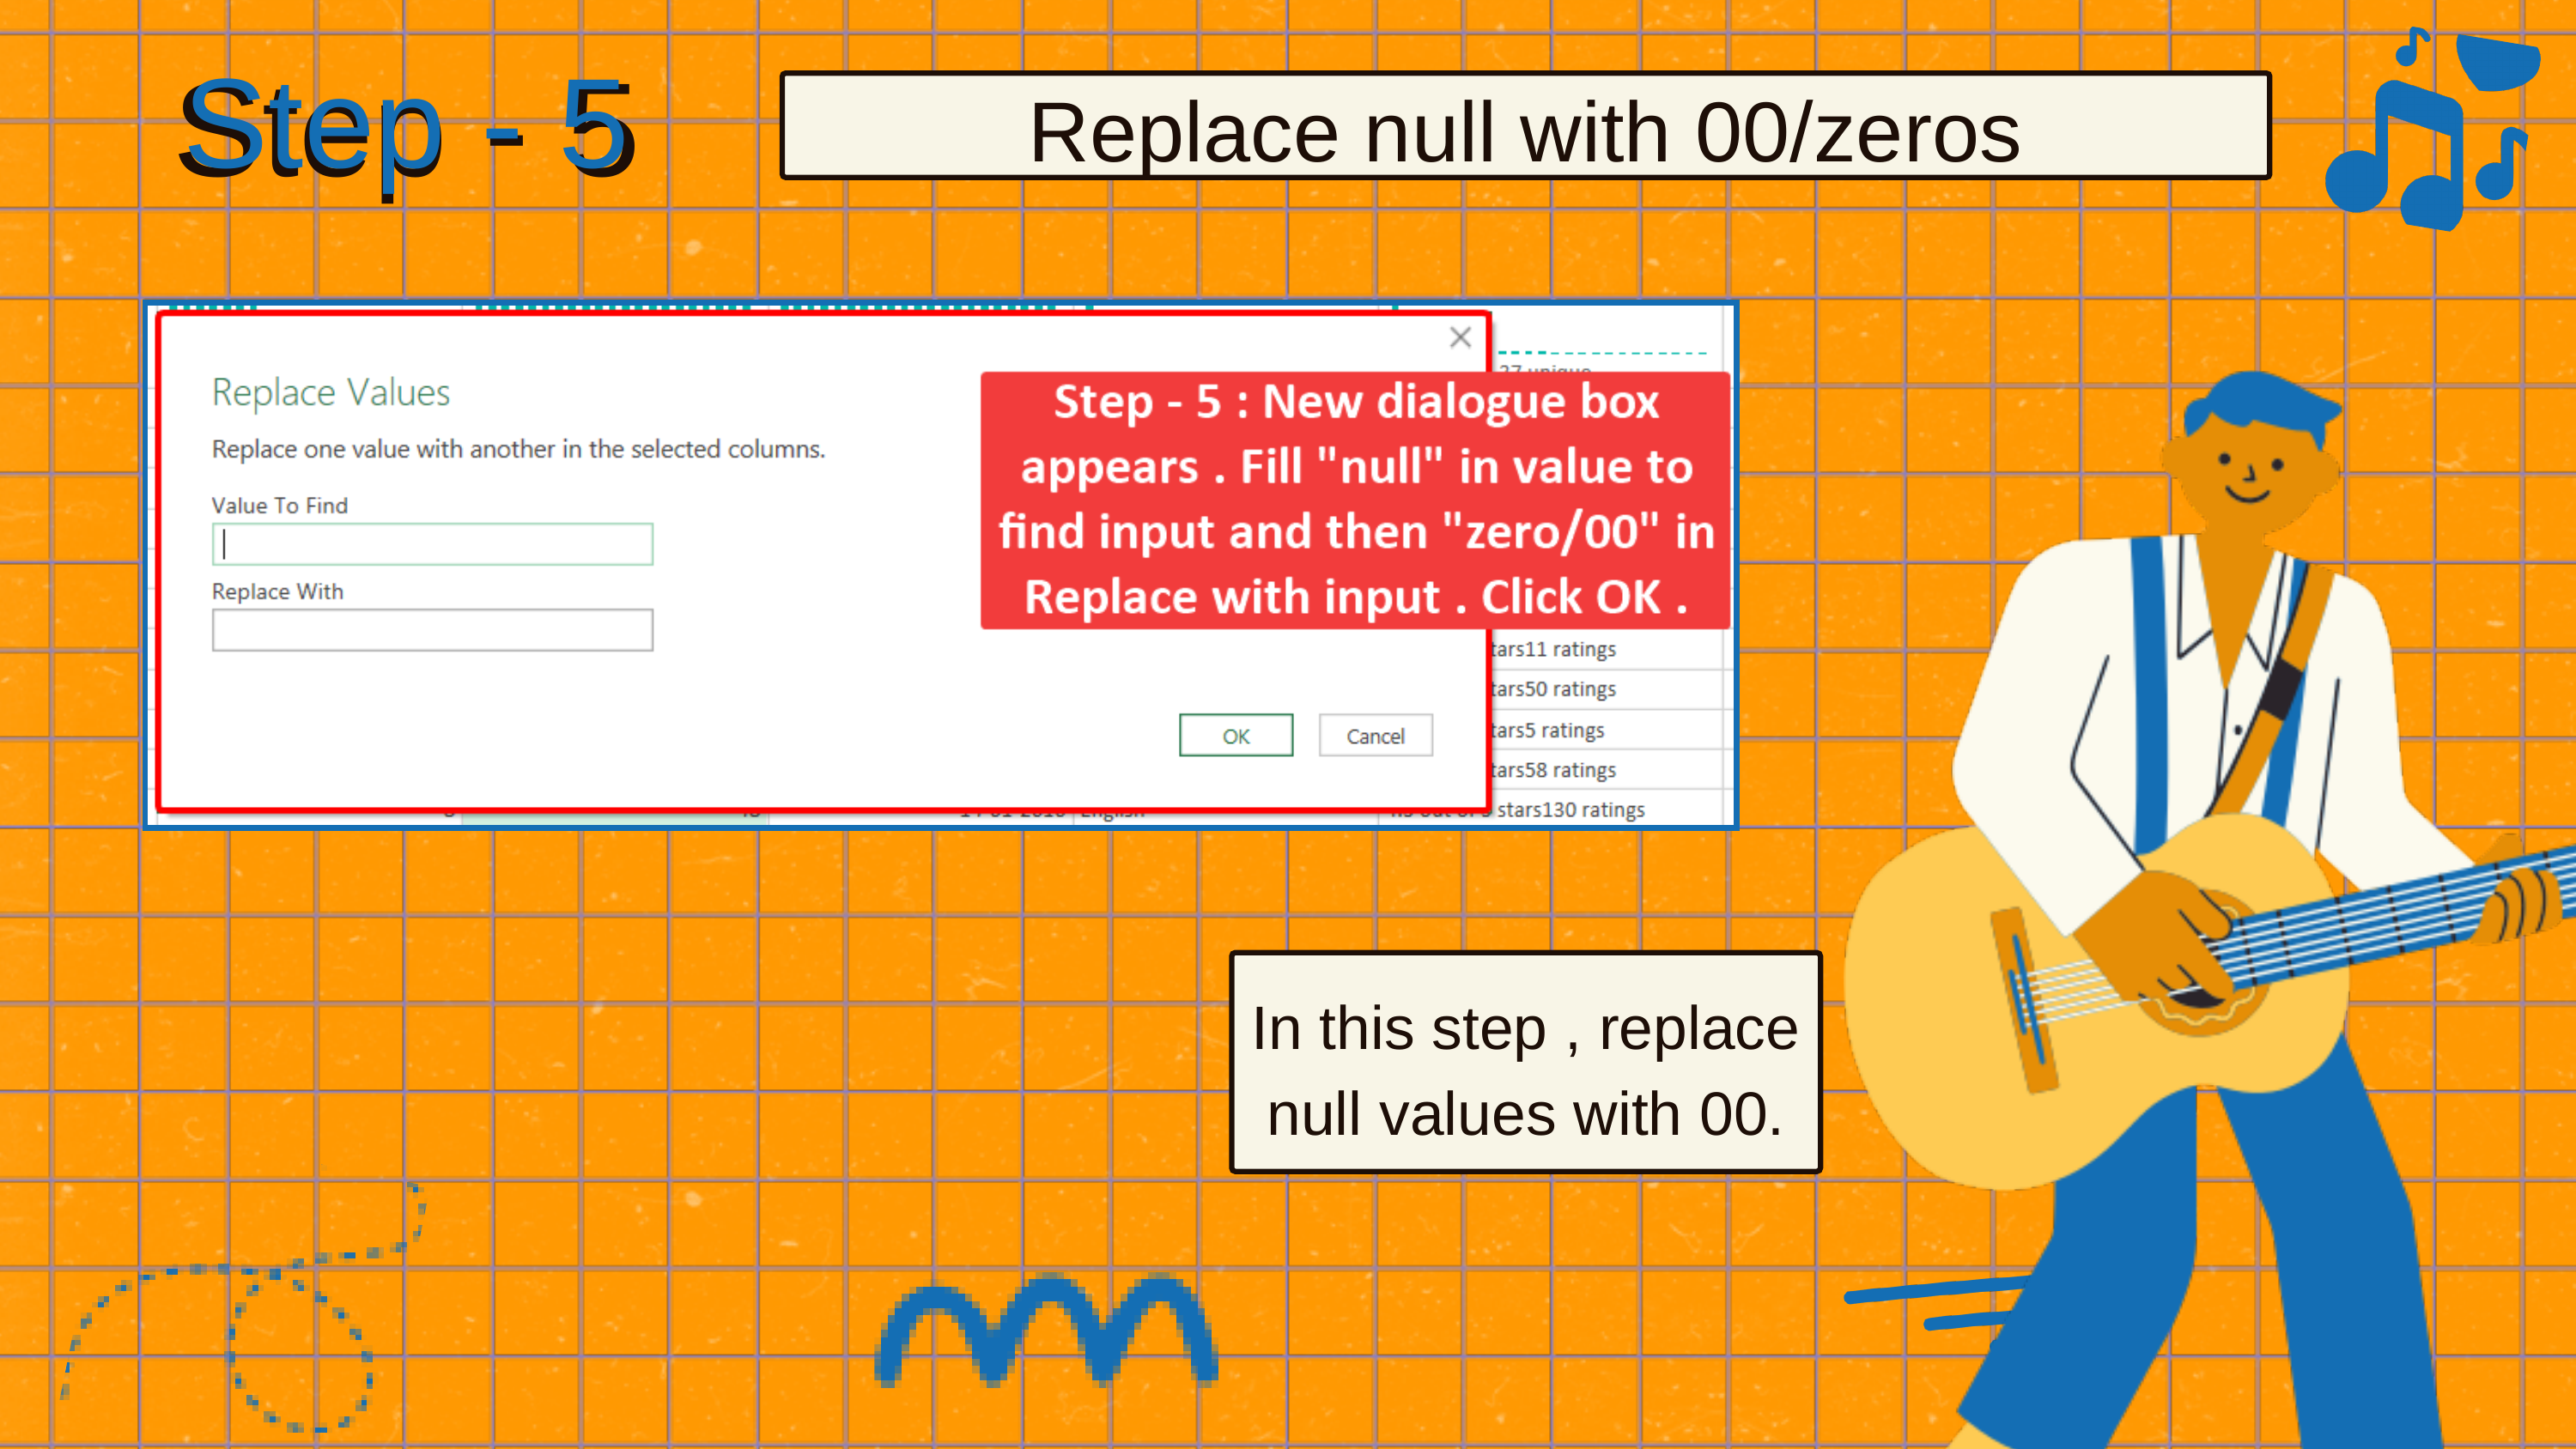

Step - 5
Step - 5
Replace null with 00/zeros

In this step , replace null values with 00.